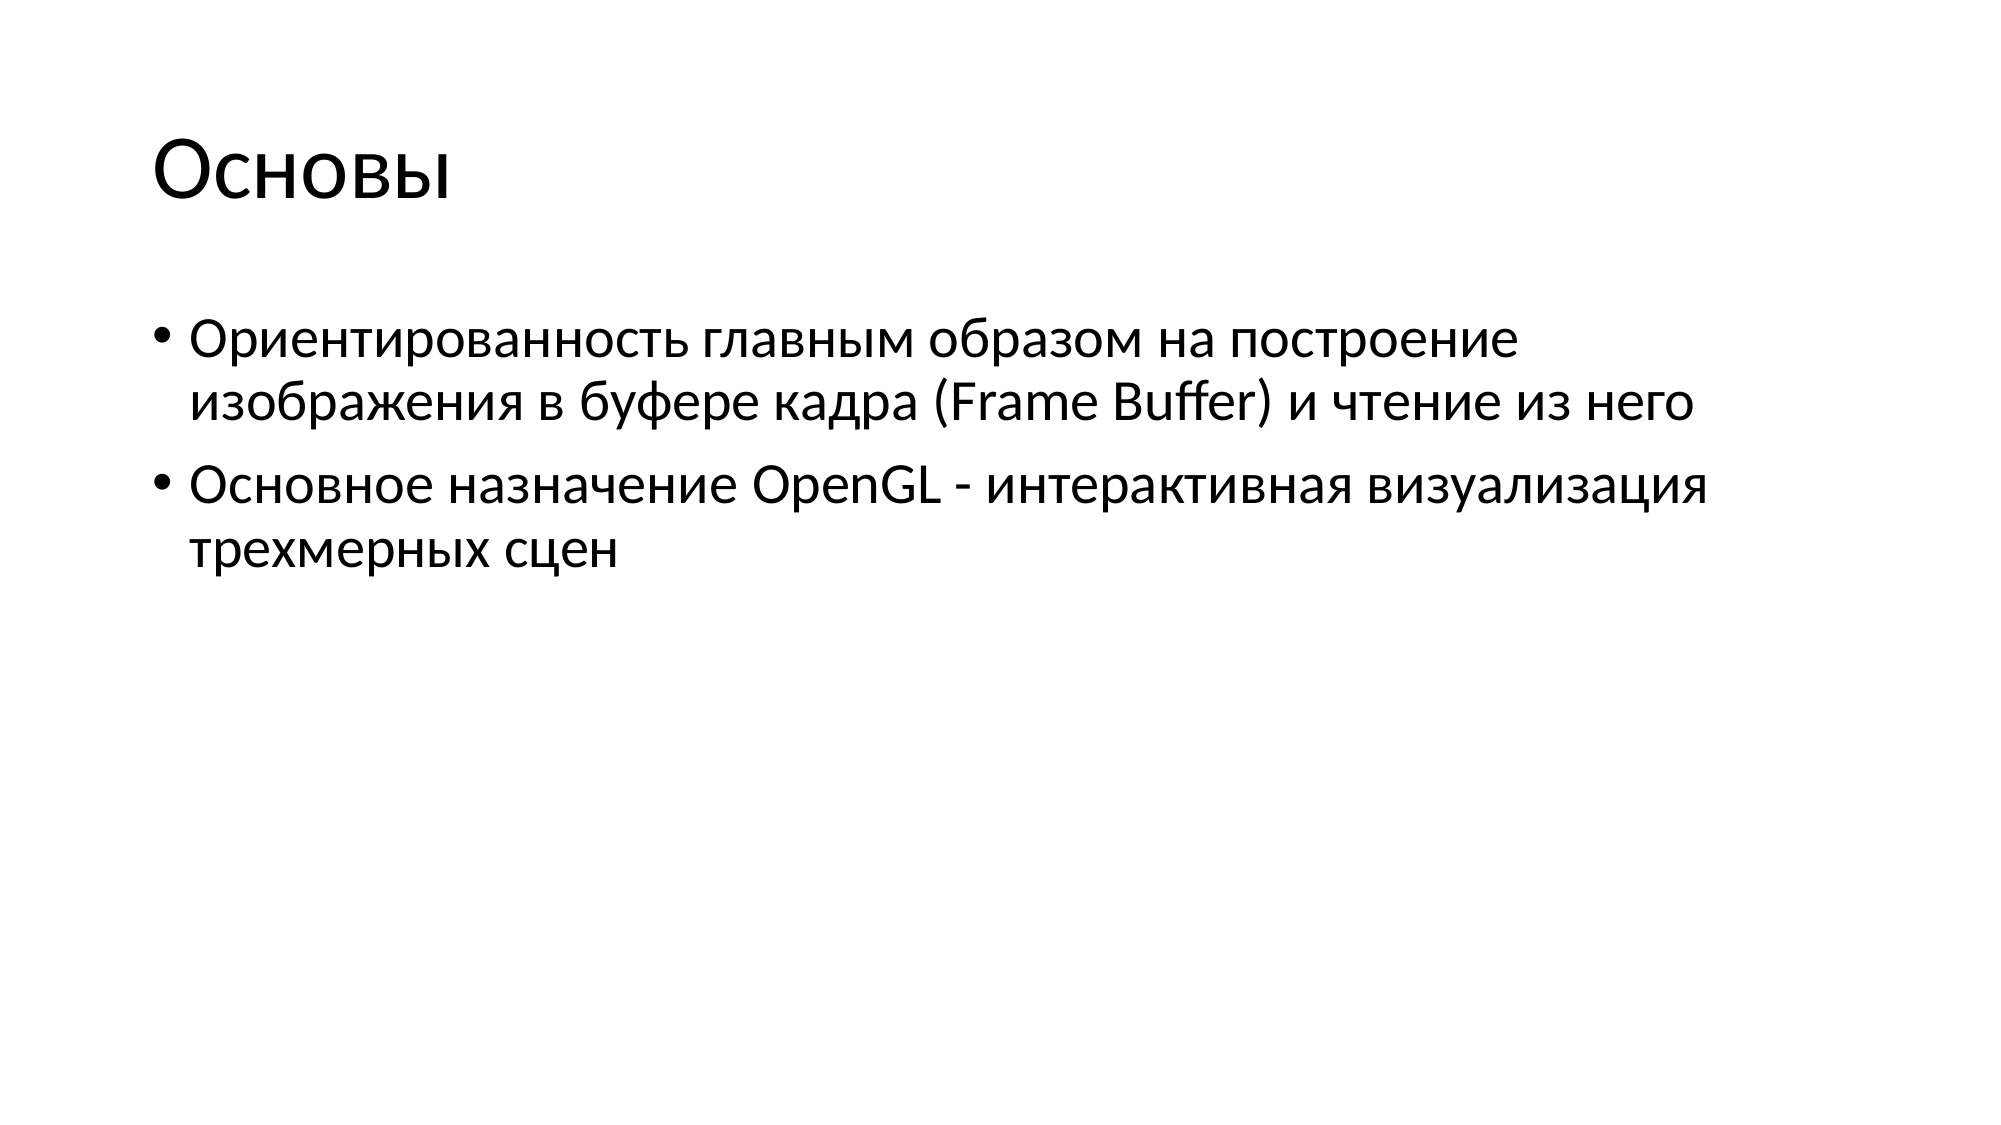

# Основы
Ориентированность главным образом на построение изображения в буфере кадра (Frame Buffer) и чтение из него
Основное назначение OpenGL - интерактивная визуализация трехмерных сцен